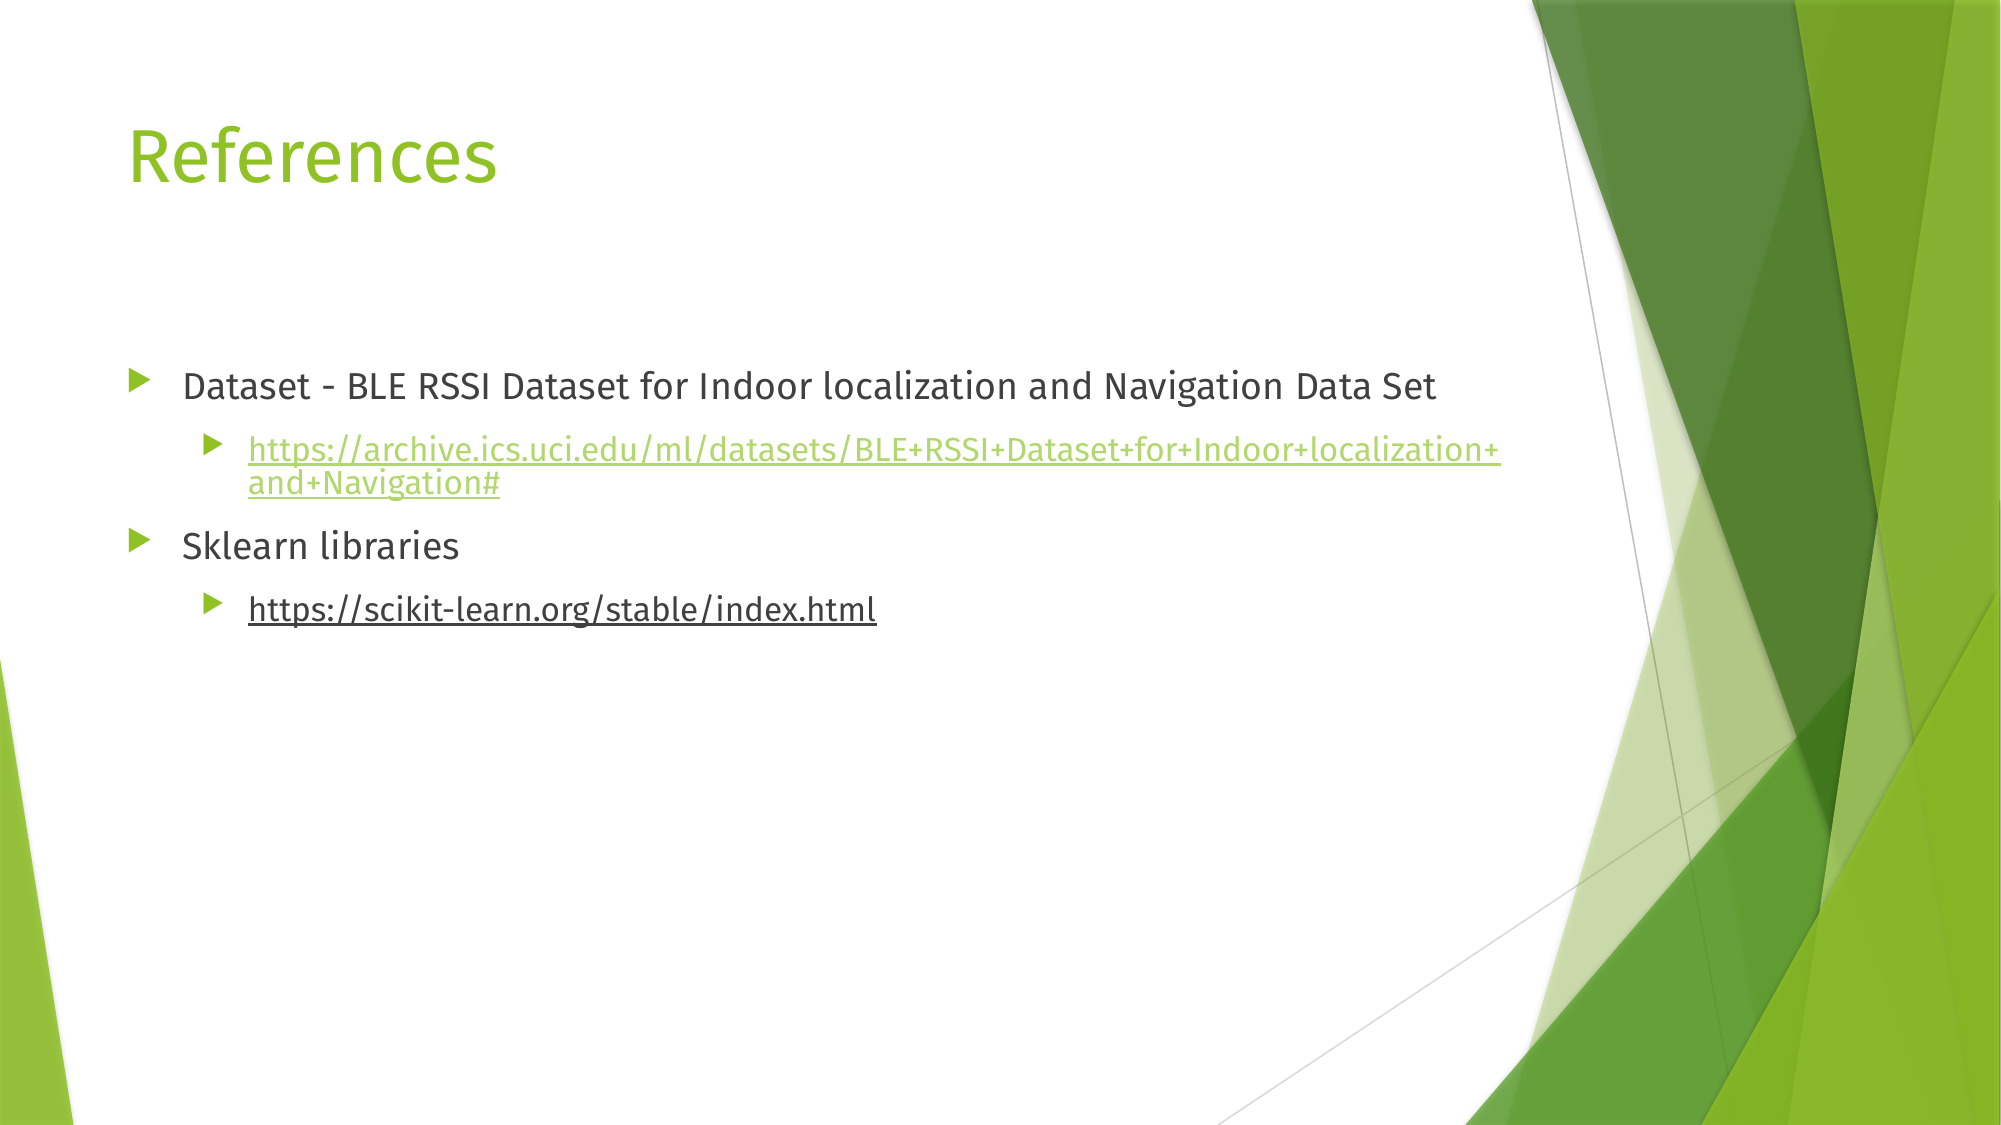

# References
Dataset - BLE RSSI Dataset for Indoor localization and Navigation Data Set
https://archive.ics.uci.edu/ml/datasets/BLE+RSSI+Dataset+for+Indoor+localization+and+Navigation#
Sklearn libraries
https://scikit-learn.org/stable/index.html